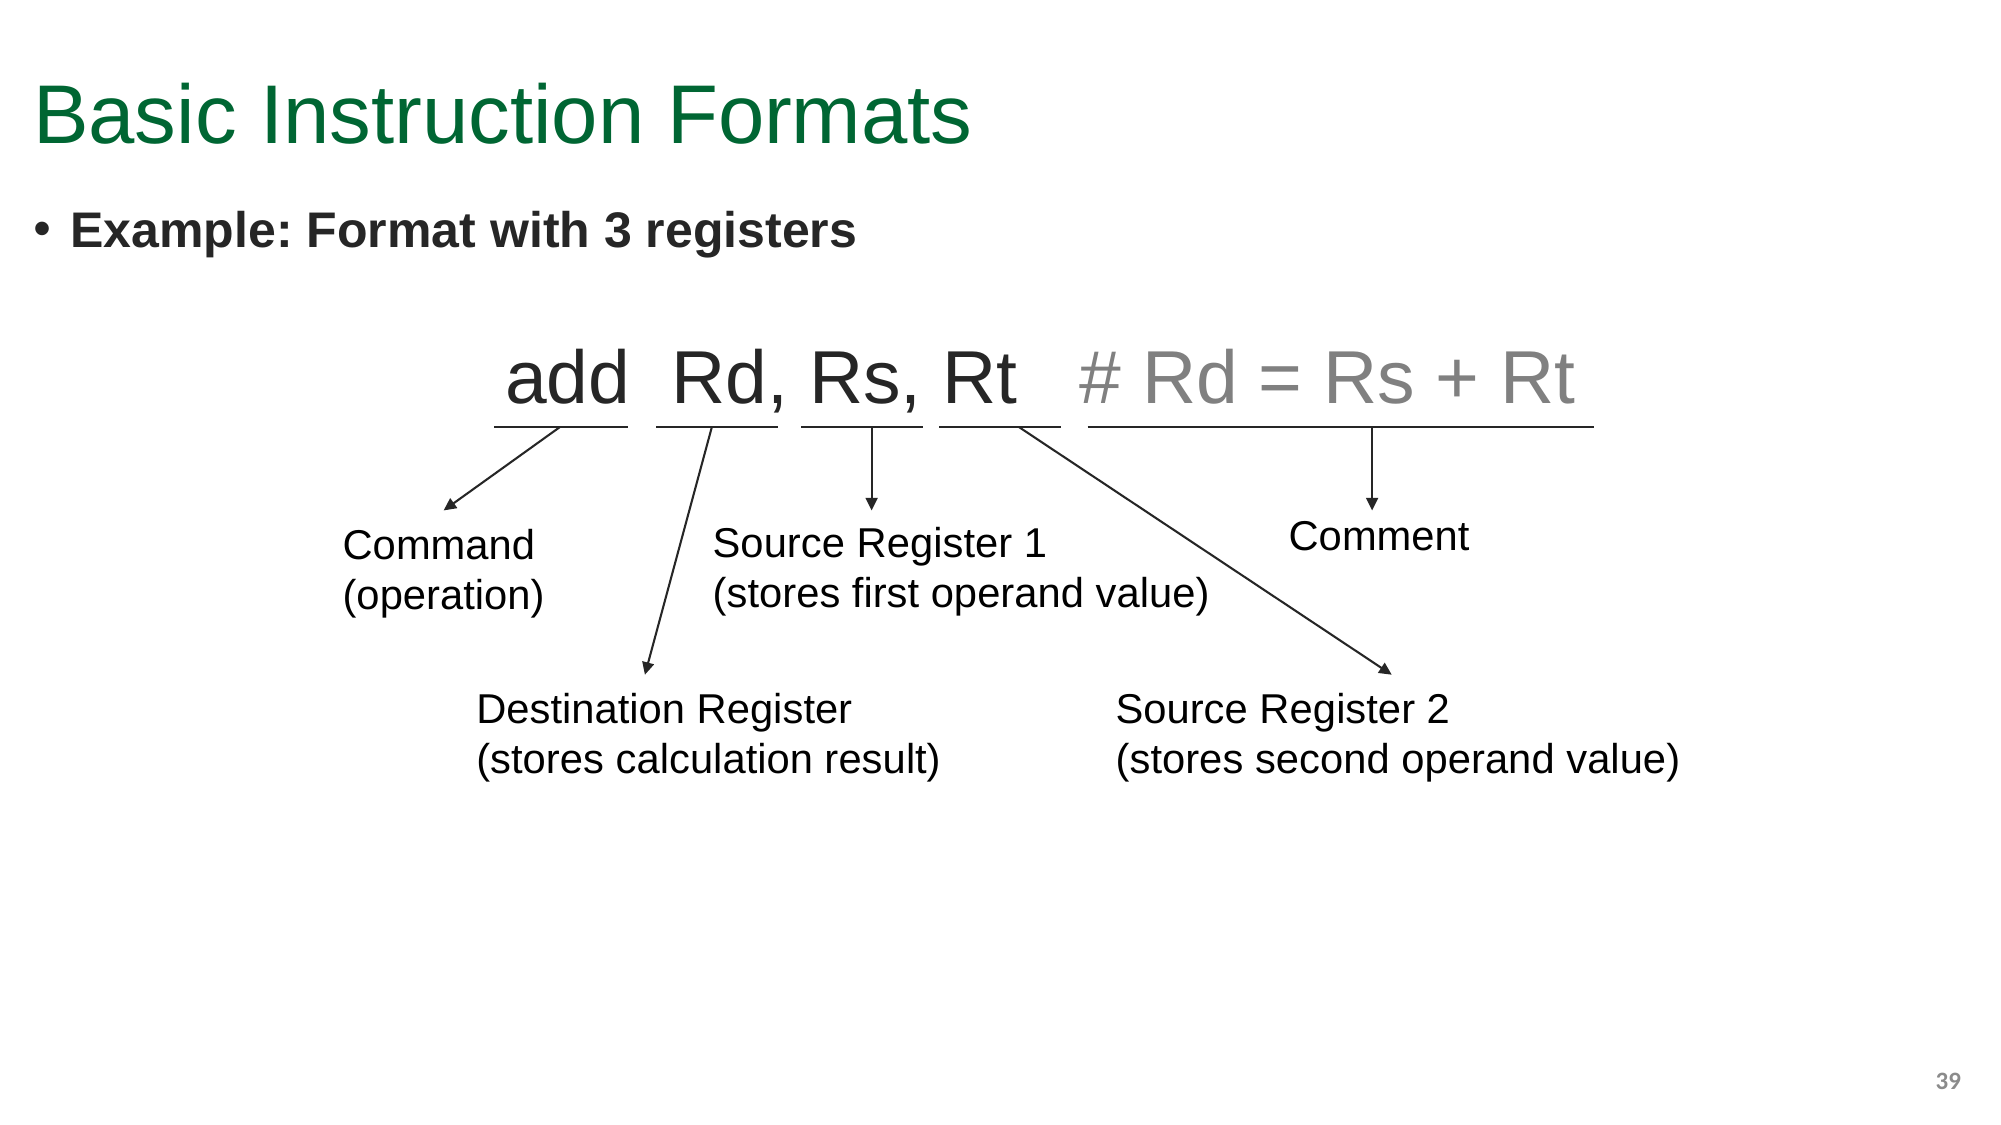

# Basic Instruction Formats
Example: Format with 3 registers

add  Rd, Rs, Rt   # Rd = Rs + Rt

Comment
Source Register 1
(stores first operand value)
Command
(operation)
Source Register 2
(stores second operand value)
Destination Register
(stores calculation result)
39